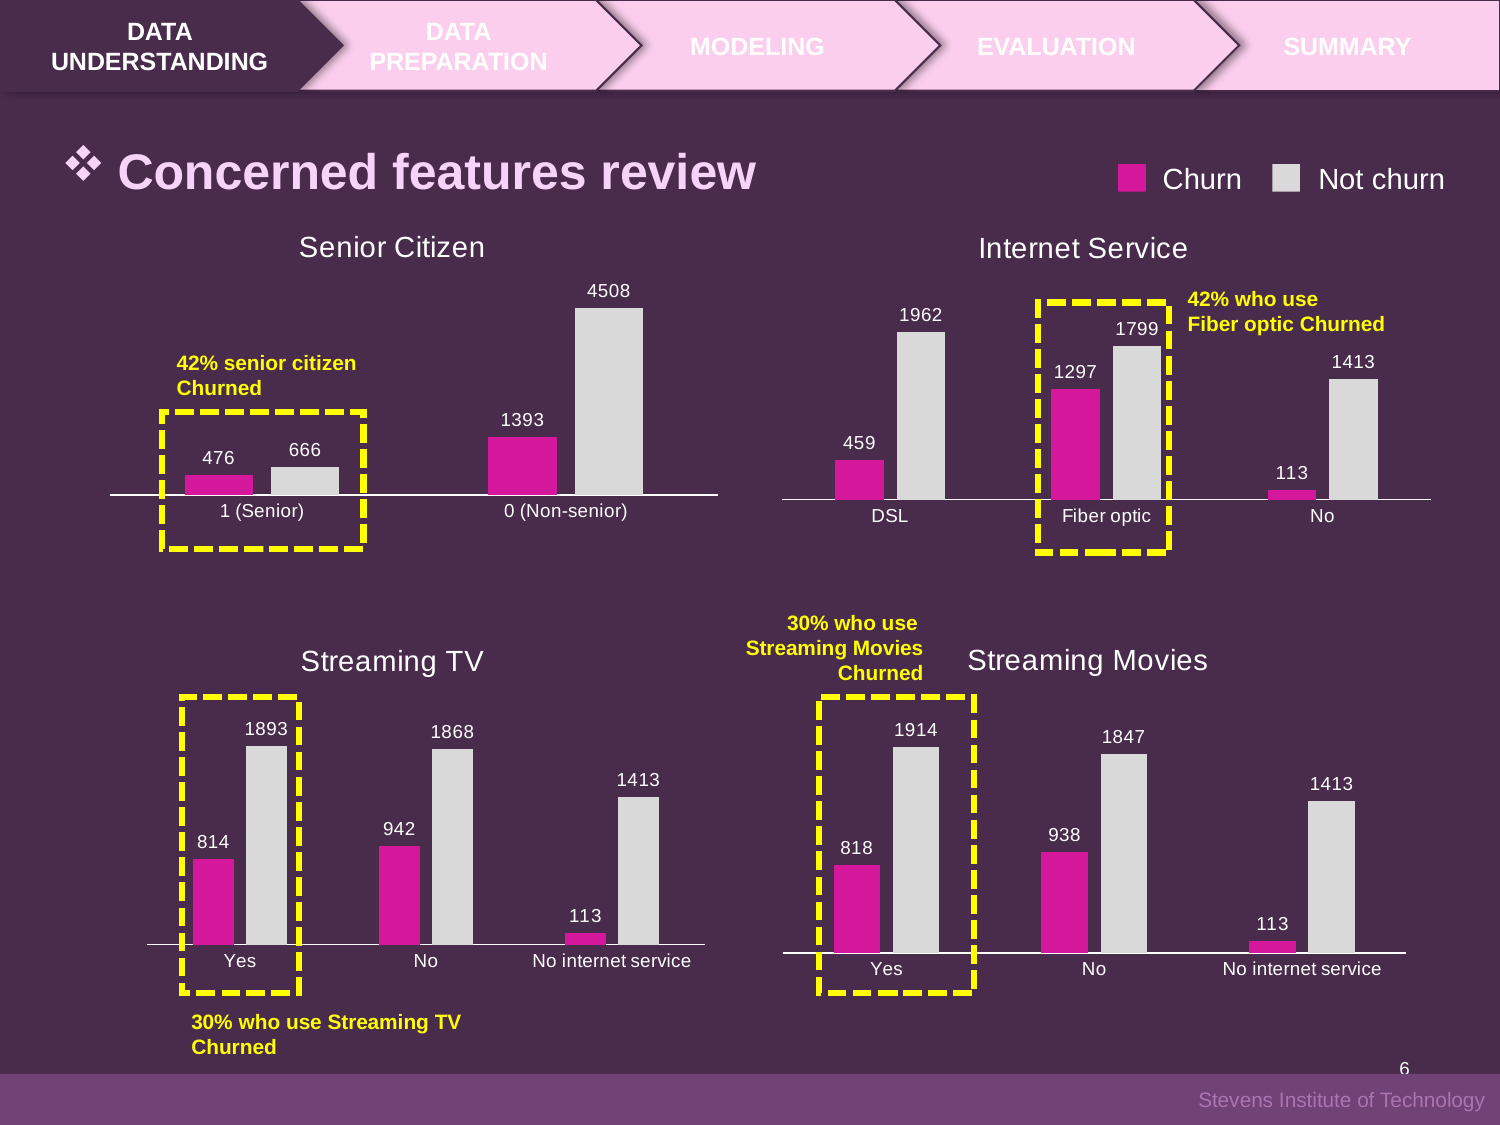

DATA
UNDERSTANDING
DATA
PREPARATION
MODELING
EVALUATION
SUMMARY
Concerned features review
Churn
Not churn

### Chart: Senior Citizen

| Category | Churn | Not churn |
|---|---|---|
| 1 (Senior) | 476.0 | 666.0 |
| 0 (Non-senior) | 1393.0 | 4508.0 |

### Chart: Internet Service

| Category | Churn | Not churn |
|---|---|---|
| DSL | 459.0 | 1962.0 |
| Fiber optic | 1297.0 | 1799.0 |
| No | 113.0 | 1413.0 |
42% who use
Fiber optic Churned

42% senior citizen
Churned

30% who use
Streaming Movies
Churned

### Chart: Streaming TV

| Category | Churn | Not churn |
|---|---|---|
| Yes | 814.0 | 1893.0 |
| No | 942.0 | 1868.0 |
| No internet service | 113.0 | 1413.0 |

### Chart: Streaming Movies

| Category | Churn | Not churn |
|---|---|---|
| Yes | 818.0 | 1914.0 |
| No | 938.0 | 1847.0 |
| No internet service | 113.0 | 1413.0 |

30% who use Streaming TV
Churned
6
Stevens Institute of Technology